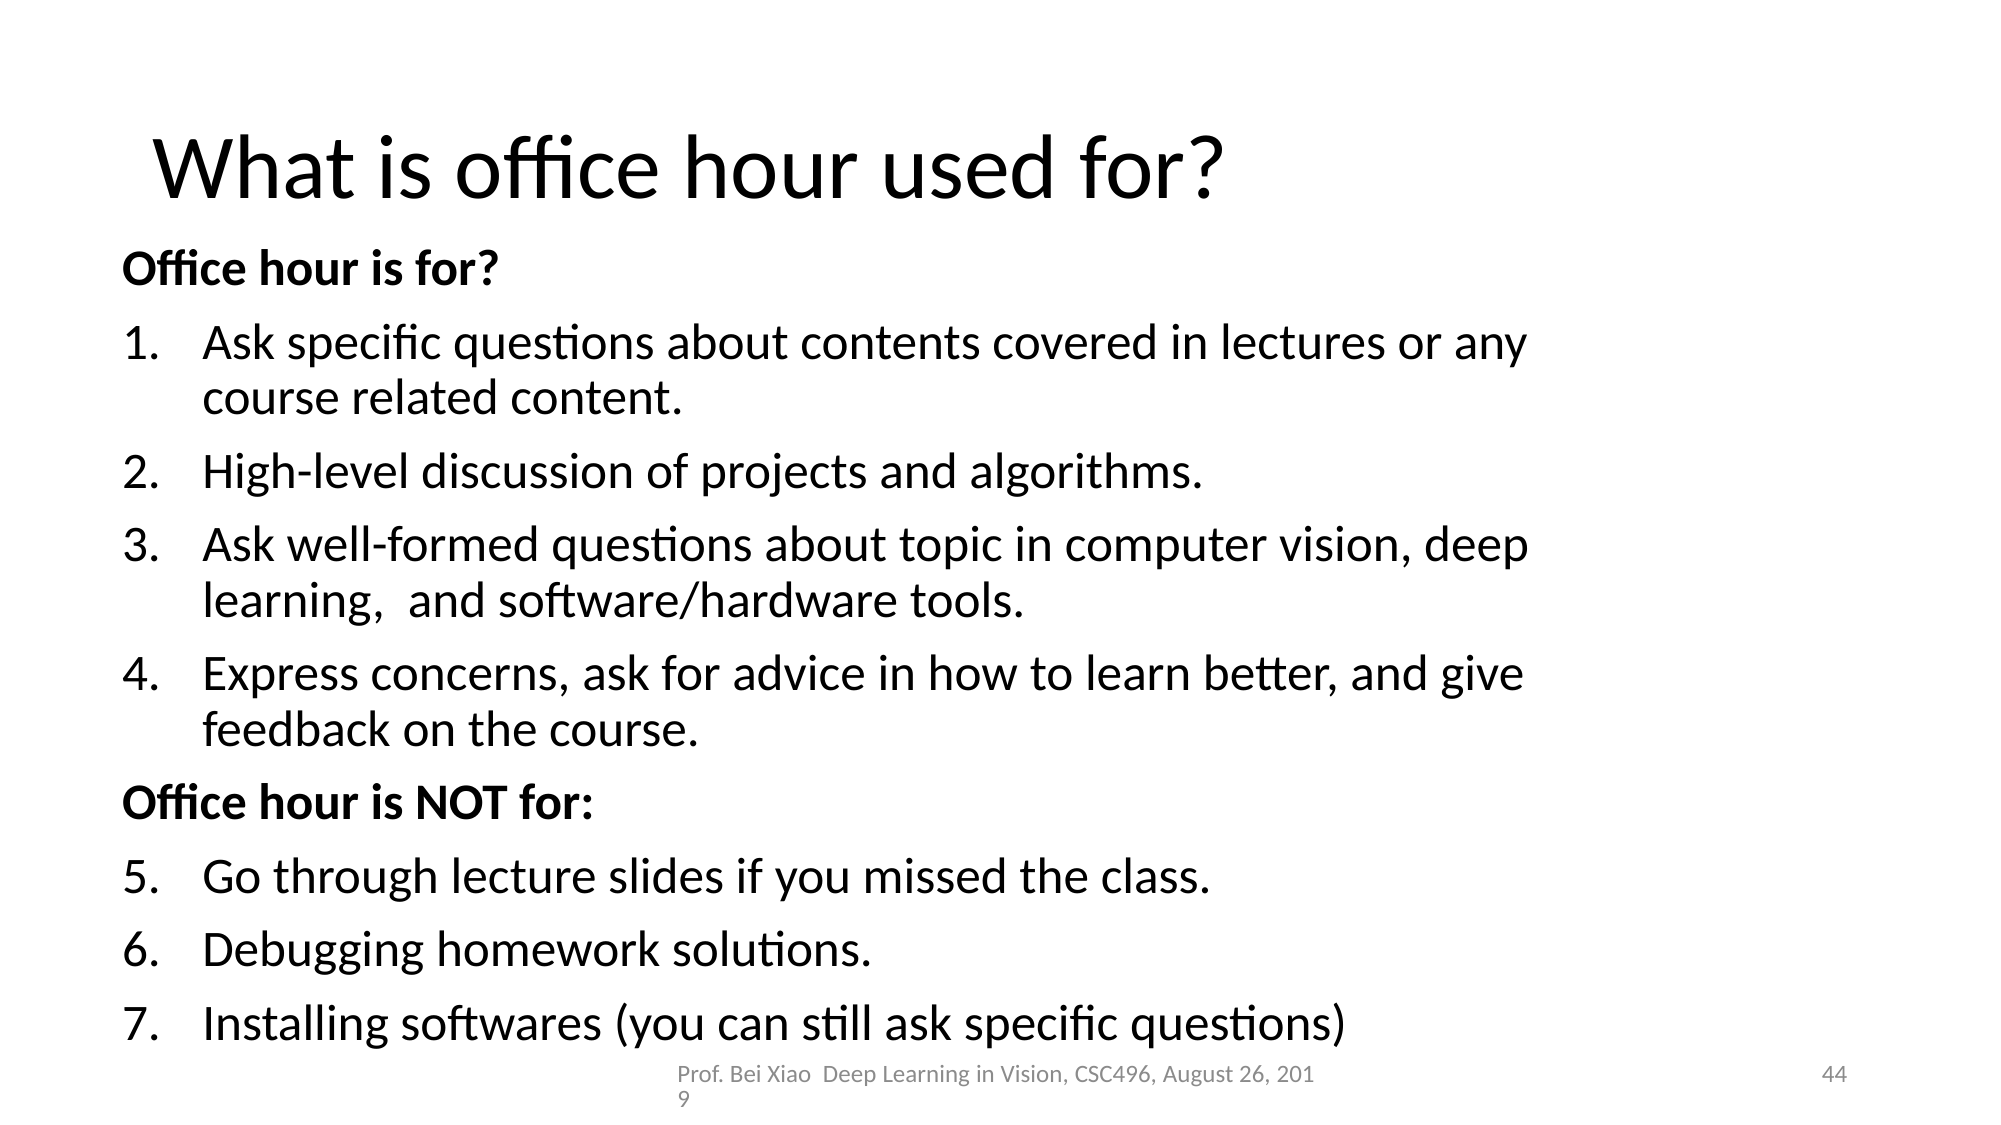

# What is office hour used for?
Office hour is for?
Ask specific questions about contents covered in lectures or any course related content.
High-level discussion of projects and algorithms.
Ask well-formed questions about topic in computer vision, deep learning,  and software/hardware tools.
Express concerns, ask for advice in how to learn better, and give feedback on the course.
Office hour is NOT for:
Go through lecture slides if you missed the class.
Debugging homework solutions.
Installing softwares (you can still ask specific questions)

Prof. Bei Xiao  Deep Learning in Vision, CSC496, August 26, 2019
44